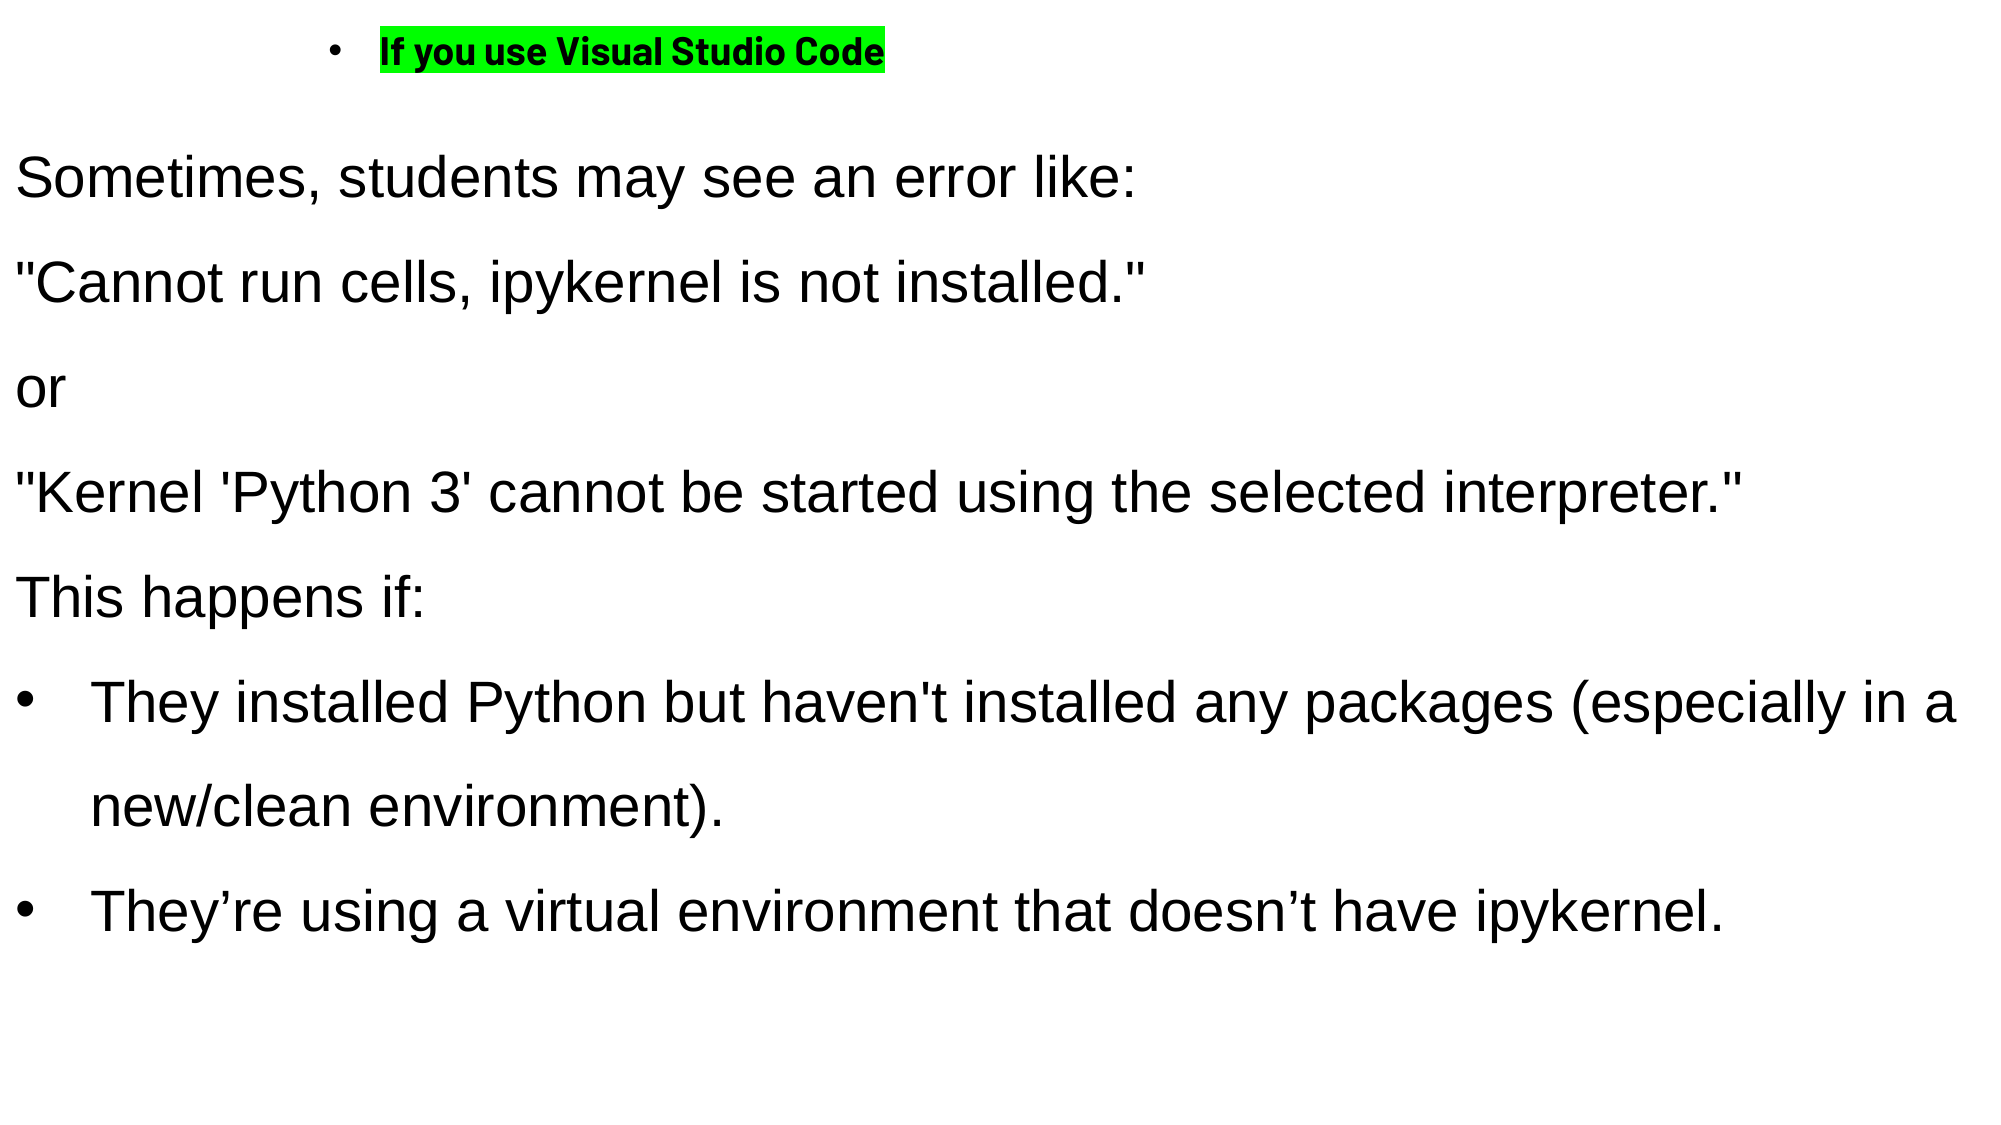

If you use Visual Studio Code
Sometimes, students may see an error like:
"Cannot run cells, ipykernel is not installed."
or
"Kernel 'Python 3' cannot be started using the selected interpreter."
This happens if:
They installed Python but haven't installed any packages (especially in a new/clean environment).
They’re using a virtual environment that doesn’t have ipykernel.